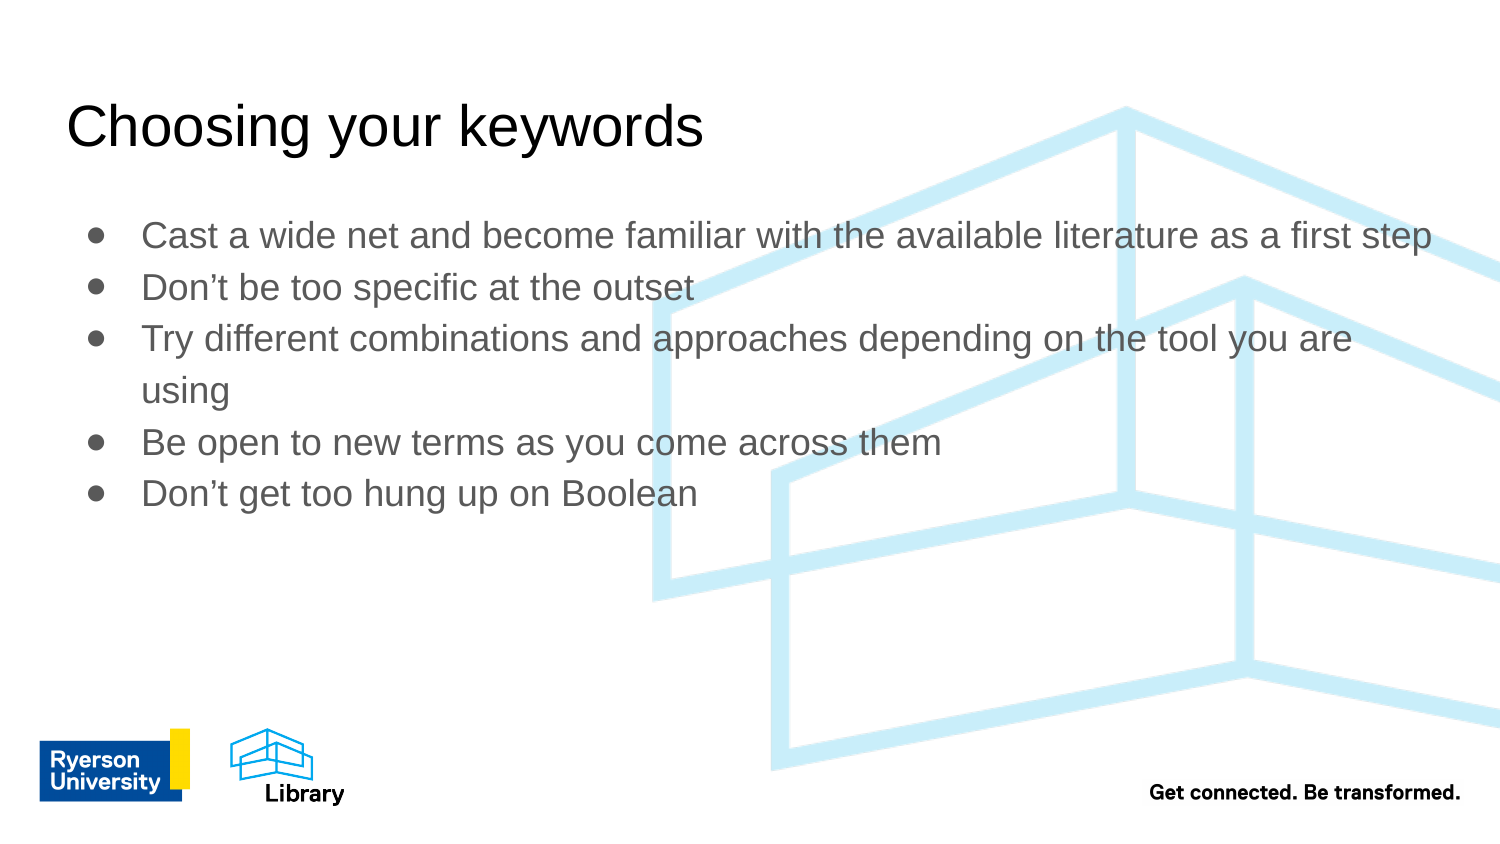

# Choosing your keywords
Cast a wide net and become familiar with the available literature as a first step
Don’t be too specific at the outset
Try different combinations and approaches depending on the tool you are using
Be open to new terms as you come across them
Don’t get too hung up on Boolean